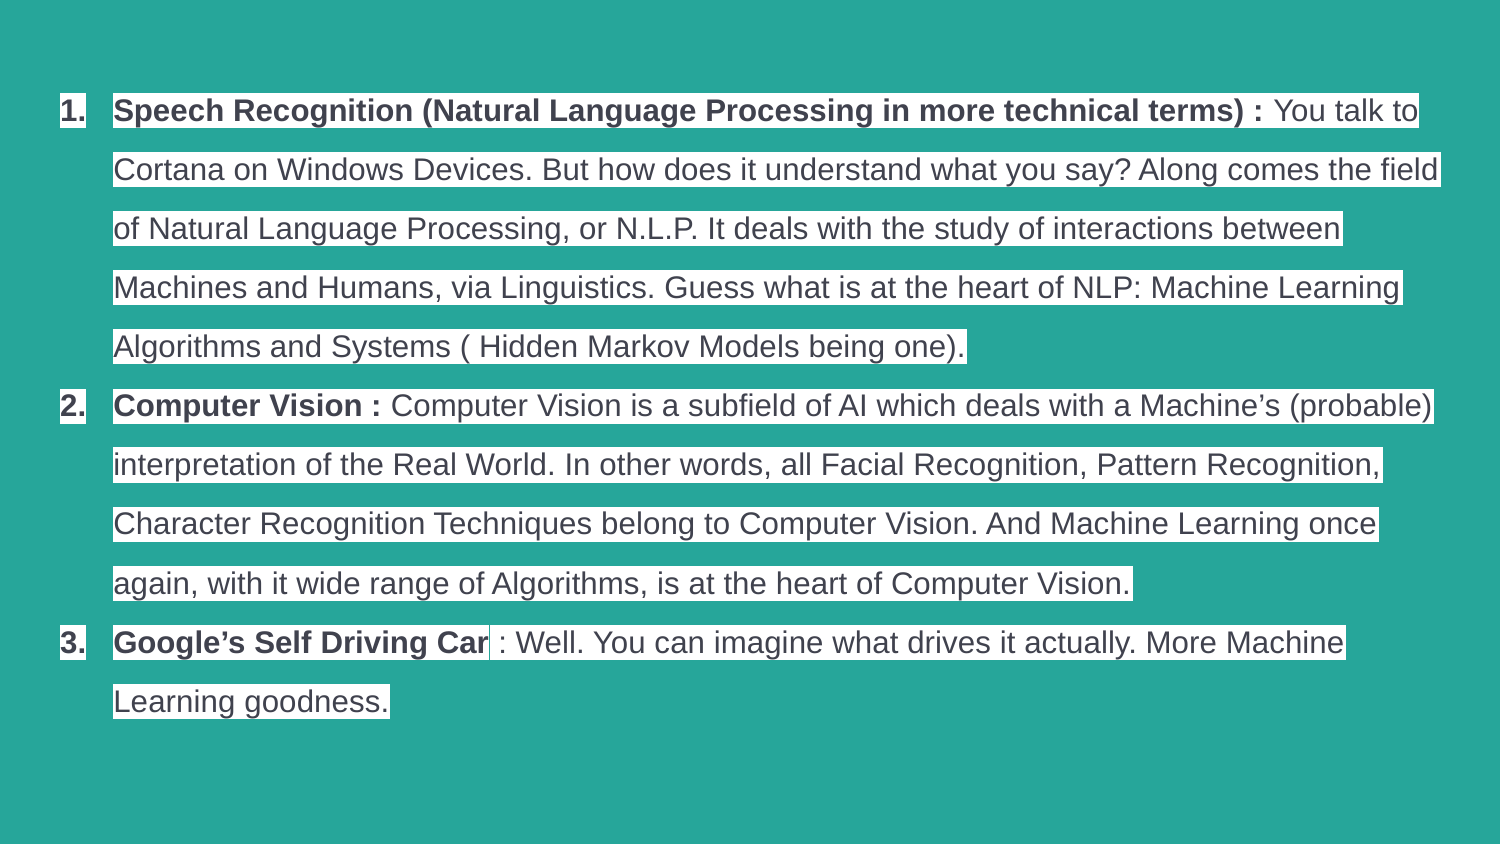

# Speech Recognition (Natural Language Processing in more technical terms) : You talk to Cortana on Windows Devices. But how does it understand what you say? Along comes the field of Natural Language Processing, or N.L.P. It deals with the study of interactions between Machines and Humans, via Linguistics. Guess what is at the heart of NLP: Machine Learning Algorithms and Systems ( Hidden Markov Models being one).
Computer Vision : Computer Vision is a subfield of AI which deals with a Machine’s (probable) interpretation of the Real World. In other words, all Facial Recognition, Pattern Recognition, Character Recognition Techniques belong to Computer Vision. And Machine Learning once again, with it wide range of Algorithms, is at the heart of Computer Vision.
Google’s Self Driving Car : Well. You can imagine what drives it actually. More Machine Learning goodness.